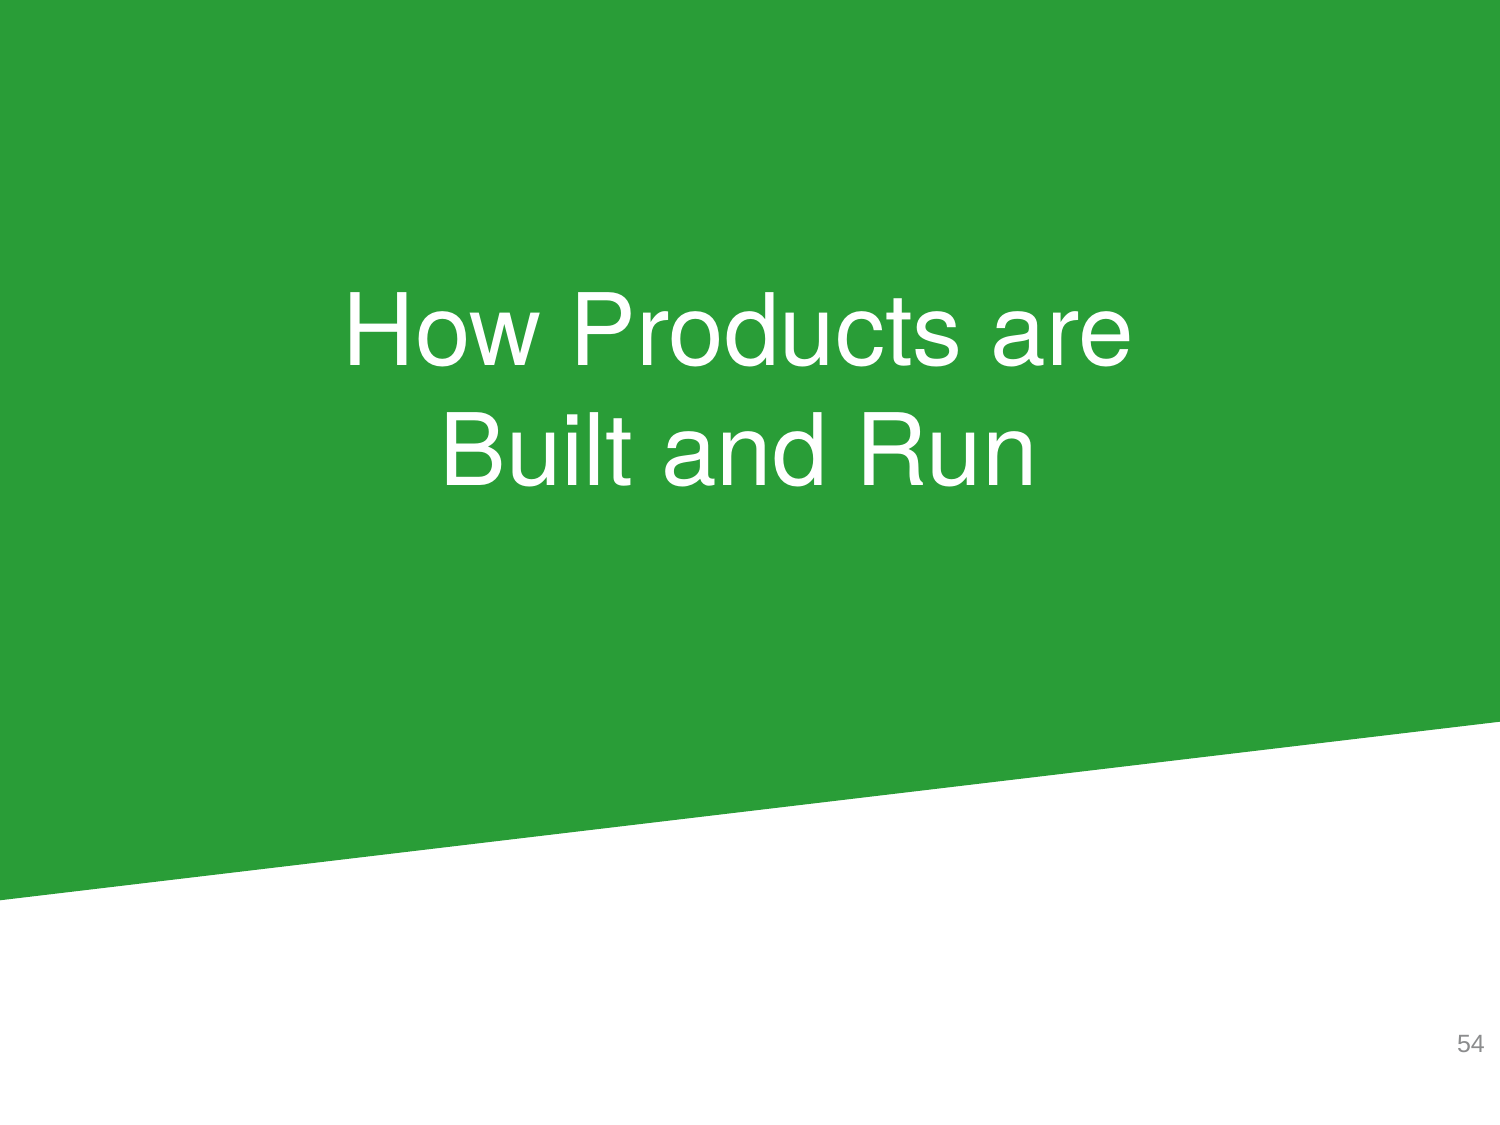

# How Products are Built and Run

54